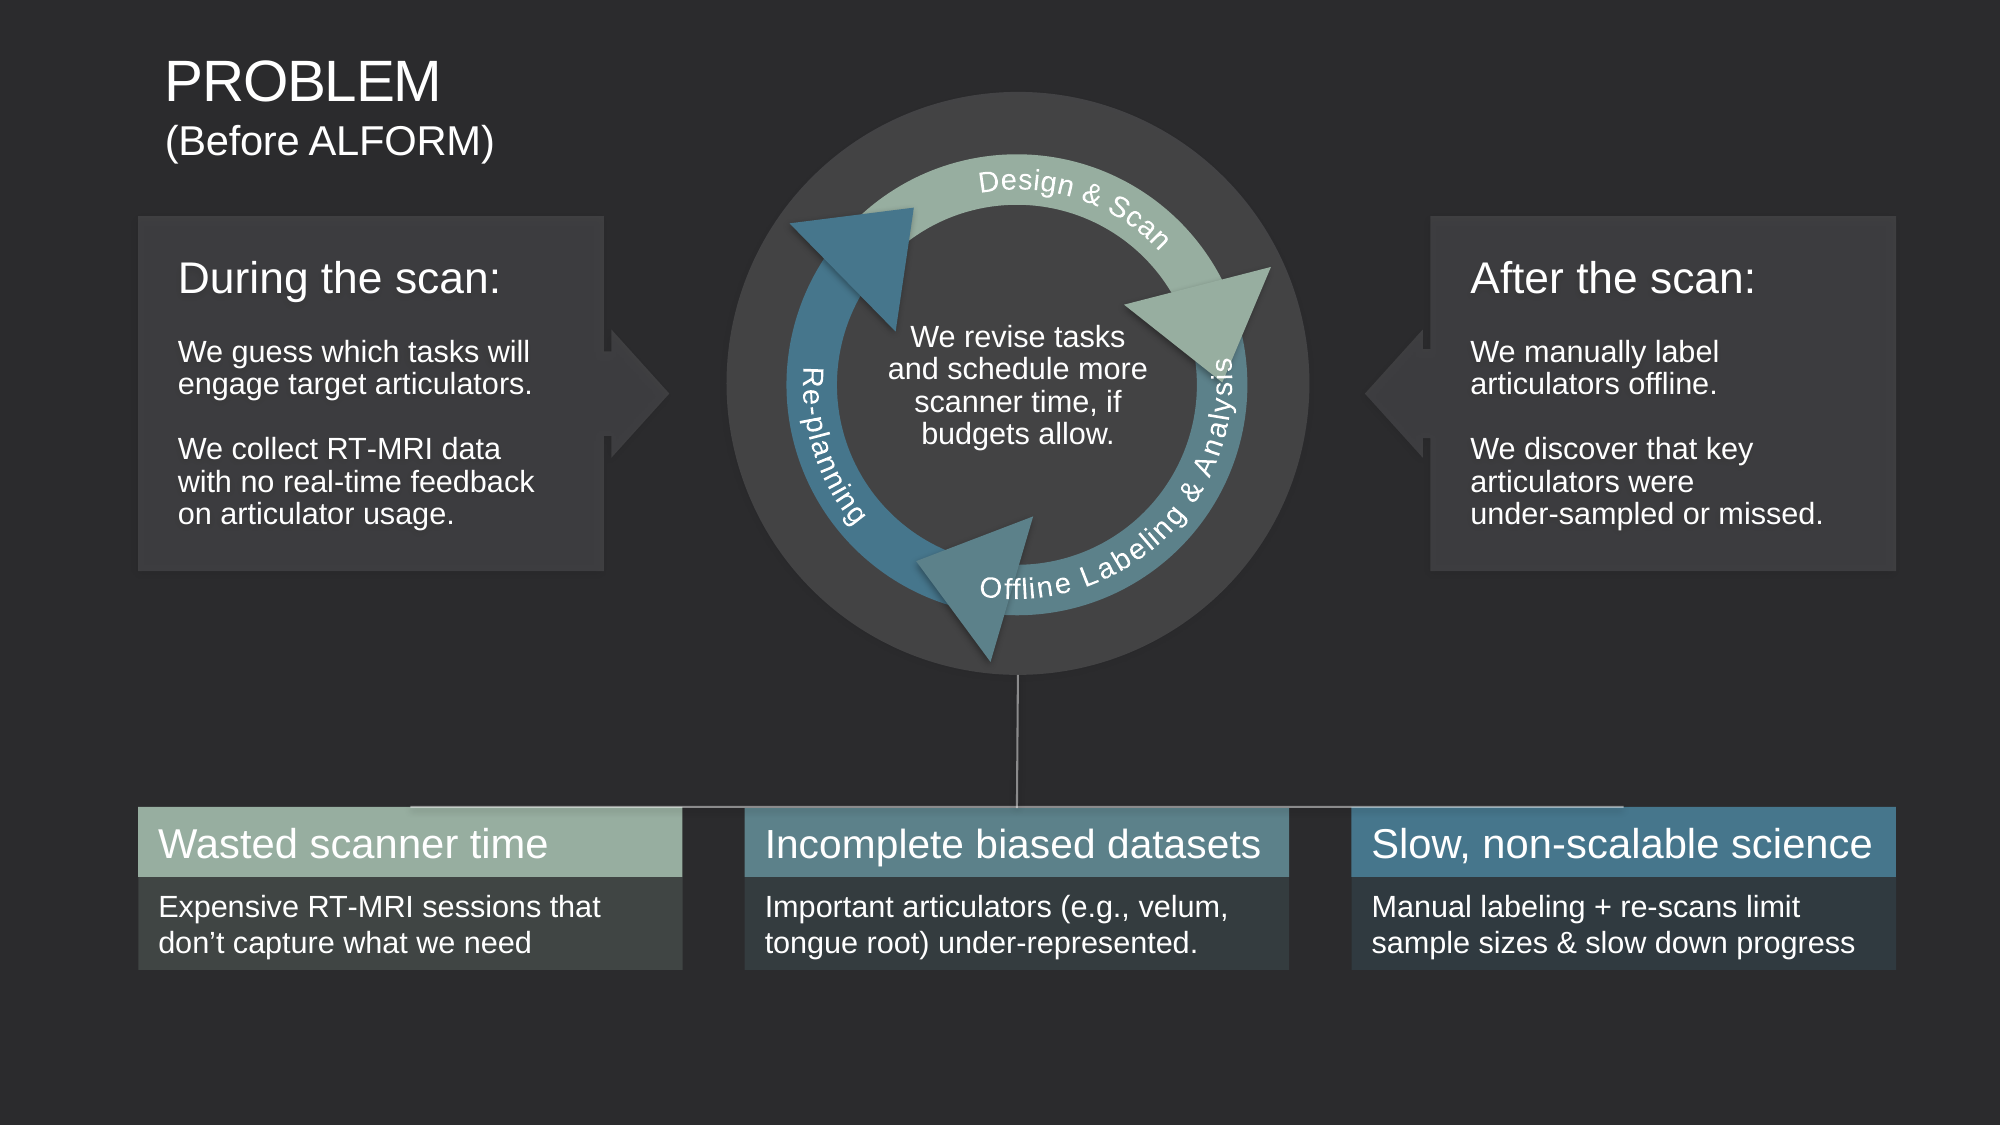

PROBLEM

Offline Labeling & Analysis
Re‑planning

Design & Scan

(Before ALFORM)
After the scan:
We manually label articulators offline.
We discover that key articulators were under‑sampled or missed.
During the scan:
We guess which tasks will engage target articulators.

We collect RT‑MRI data with no real‑time feedback on articulator usage.
We revise tasks and schedule more scanner time, if budgets allow.
Wasted scanner time
Slow, non‑scalable science
Incomplete biased datasets
Important articulators (e.g., velum, tongue root) under‑represented.
Expensive RT‑MRI sessions that don’t capture what we need
Manual labeling + re‑scans limit sample sizes & slow down progress